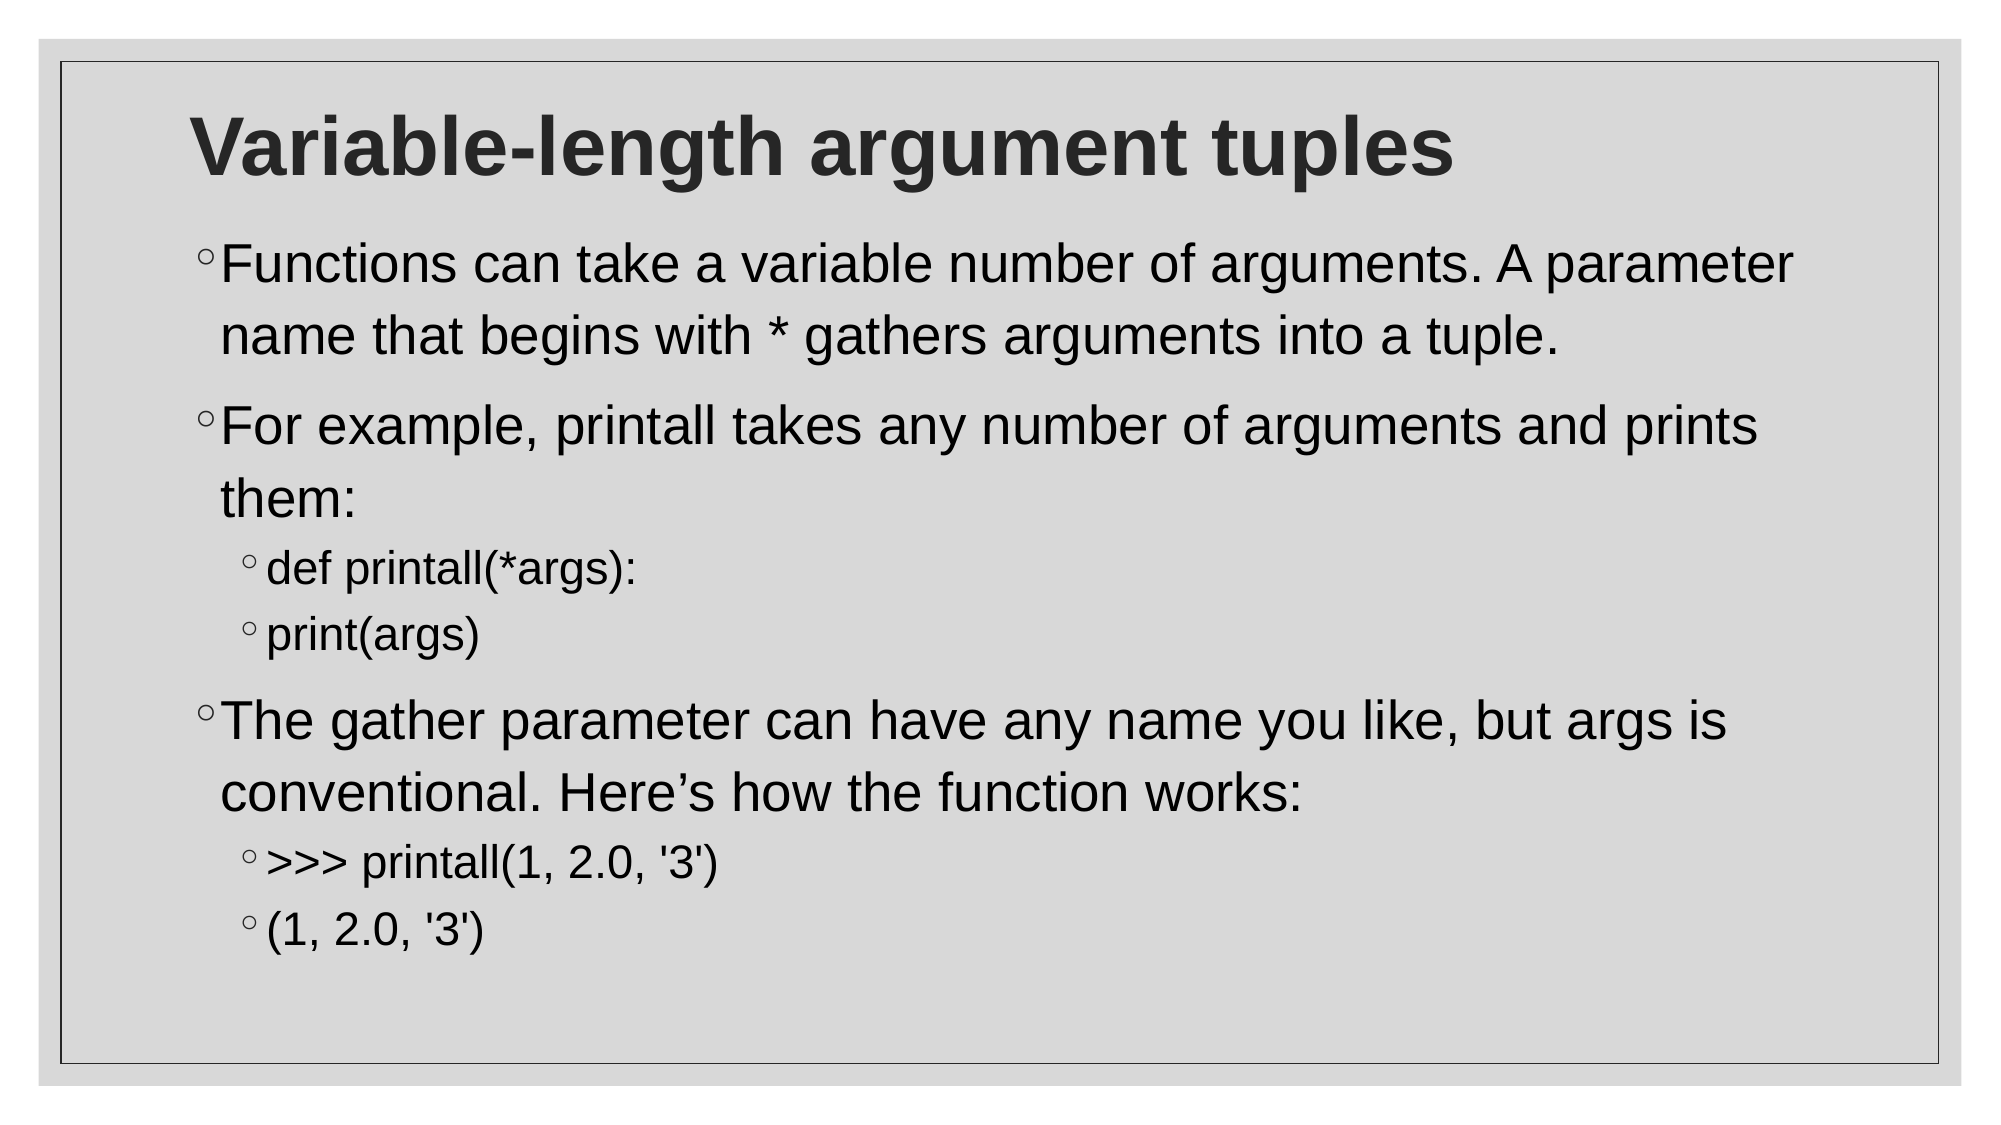

# Variable-length argument tuples
Functions can take a variable number of arguments. A parameter name that begins with * gathers arguments into a tuple.
For example, printall takes any number of arguments and prints them:
def printall(*args):
print(args)
The gather parameter can have any name you like, but args is conventional. Here’s how the function works:
>>> printall(1, 2.0, '3')
(1, 2.0, '3')